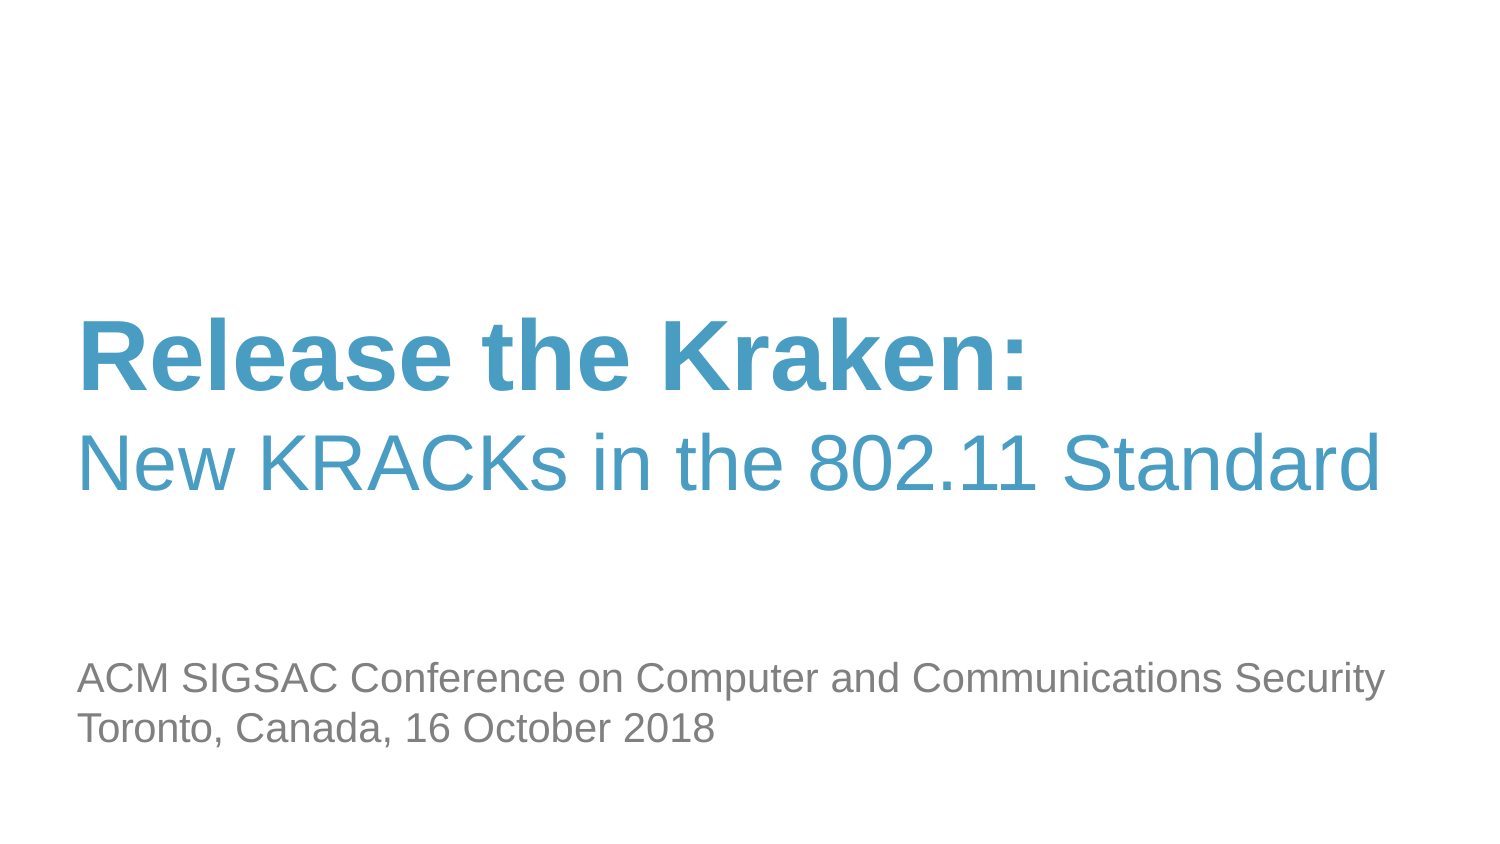

# Release the Kraken:
New KRACKs in the 802.11 Standard
ACM SIGSAC Conference on Computer and Communications Security
Toronto, Canada, 16 October 2018